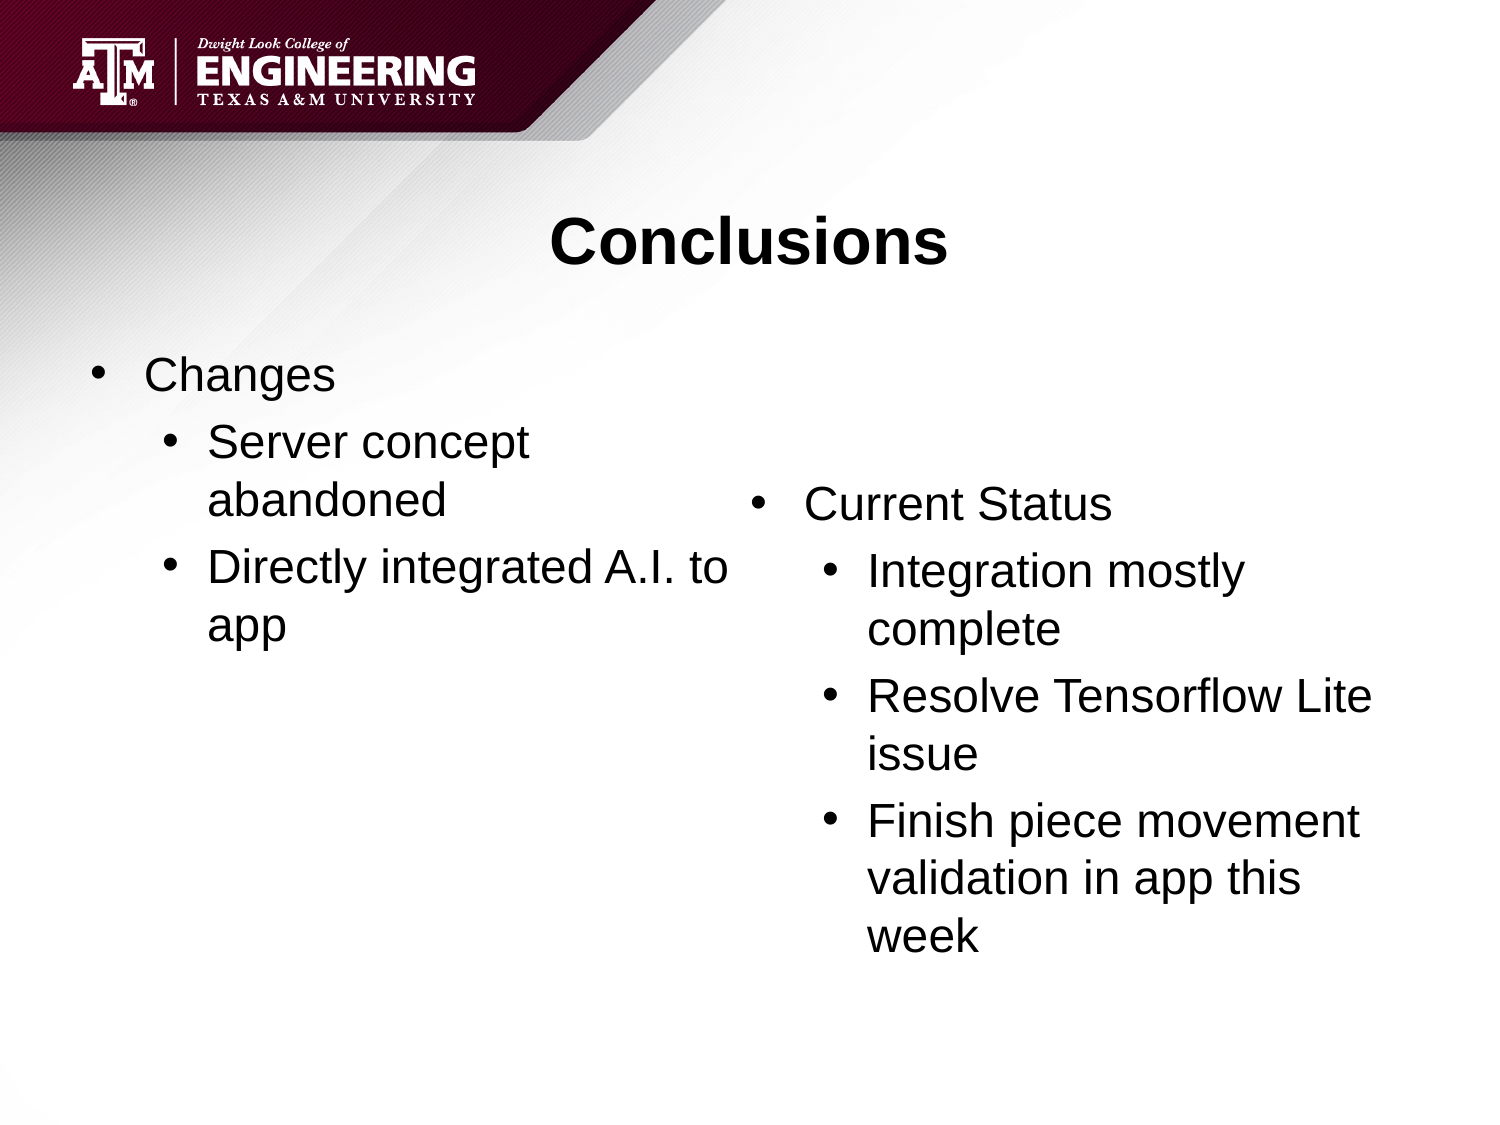

# Conclusions
Changes
Server concept abandoned
Directly integrated A.I. to app

Current Status
Integration mostly complete
Resolve Tensorflow Lite issue
Finish piece movement validation in app this week